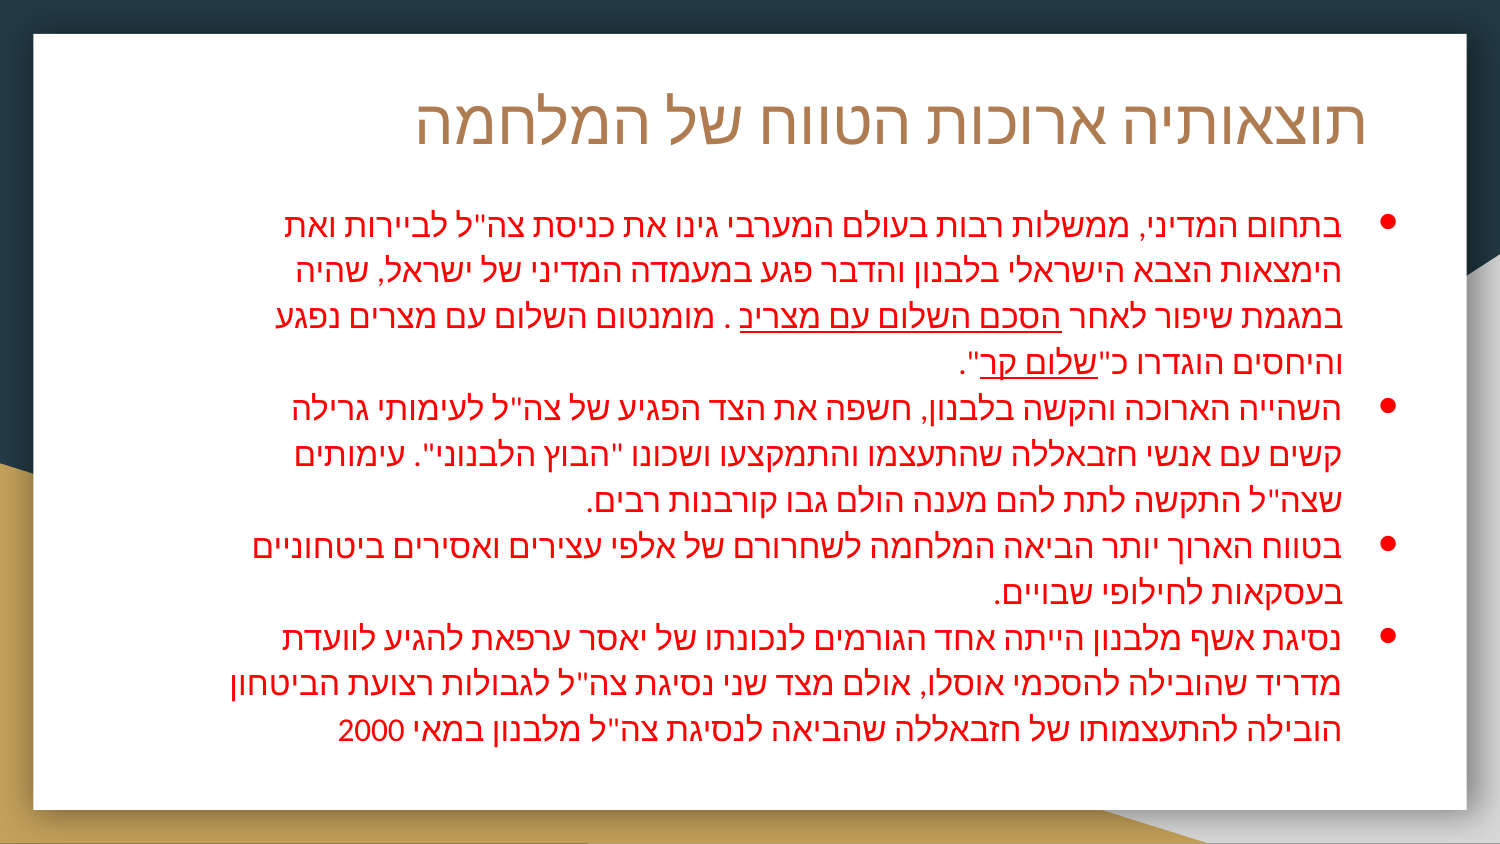

# תוצאותיה ארוכות הטווח של המלחמה
בתחום המדיני, ממשלות רבות בעולם המערבי גינו את כניסת צה"ל לביירות ואת הימצאות הצבא הישראלי בלבנון והדבר פגע במעמדה המדיני של ישראל, שהיה במגמת שיפור לאחר הסכם השלום עם מצרים. מומנטום השלום עם מצרים נפגע והיחסים הוגדרו כ"שלום קר".
השהייה הארוכה והקשה בלבנון, חשפה את הצד הפגיע של צה"ל לעימותי גרילה קשים עם אנשי חזבאללה שהתעצמו והתמקצעו ושכונו "הבוץ הלבנוני". עימותים שצה"ל התקשה לתת להם מענה הולם גבו קורבנות רבים.
בטווח הארוך יותר הביאה המלחמה לשחרורם של אלפי עצירים ואסירים ביטחוניים בעסקאות לחילופי שבויים.
נסיגת אשף מלבנון הייתה אחד הגורמים לנכונתו של יאסר ערפאת להגיע לוועדת מדריד שהובילה להסכמי אוסלו, אולם מצד שני נסיגת צה"ל לגבולות רצועת הביטחון הובילה להתעצמותו של חזבאללה שהביאה לנסיגת צה"ל מלבנון במאי 2000